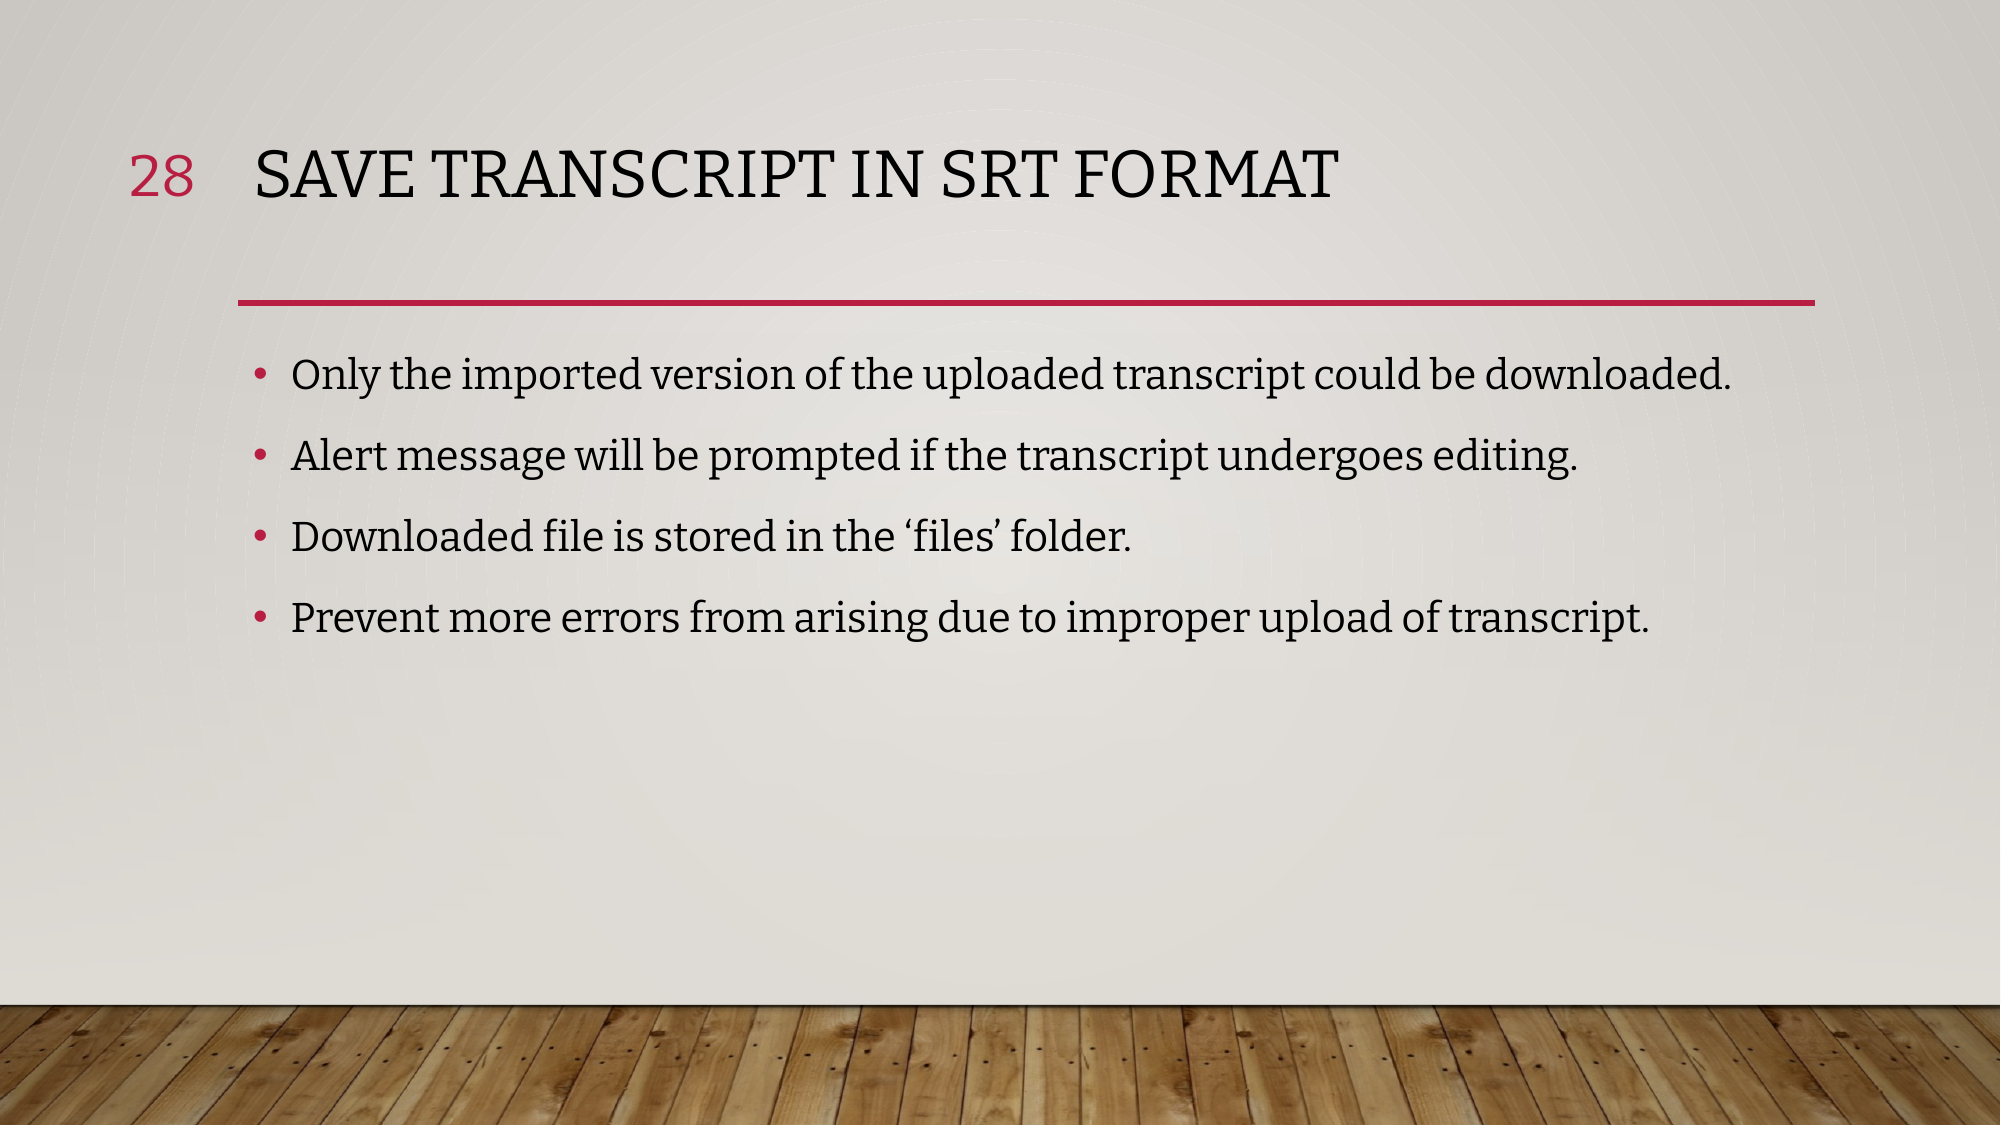

28
# Save transcript in SRT format
Only the imported version of the uploaded transcript could be downloaded.
Alert message will be prompted if the transcript undergoes editing.
Downloaded file is stored in the ‘files’ folder.
Prevent more errors from arising due to improper upload of transcript.